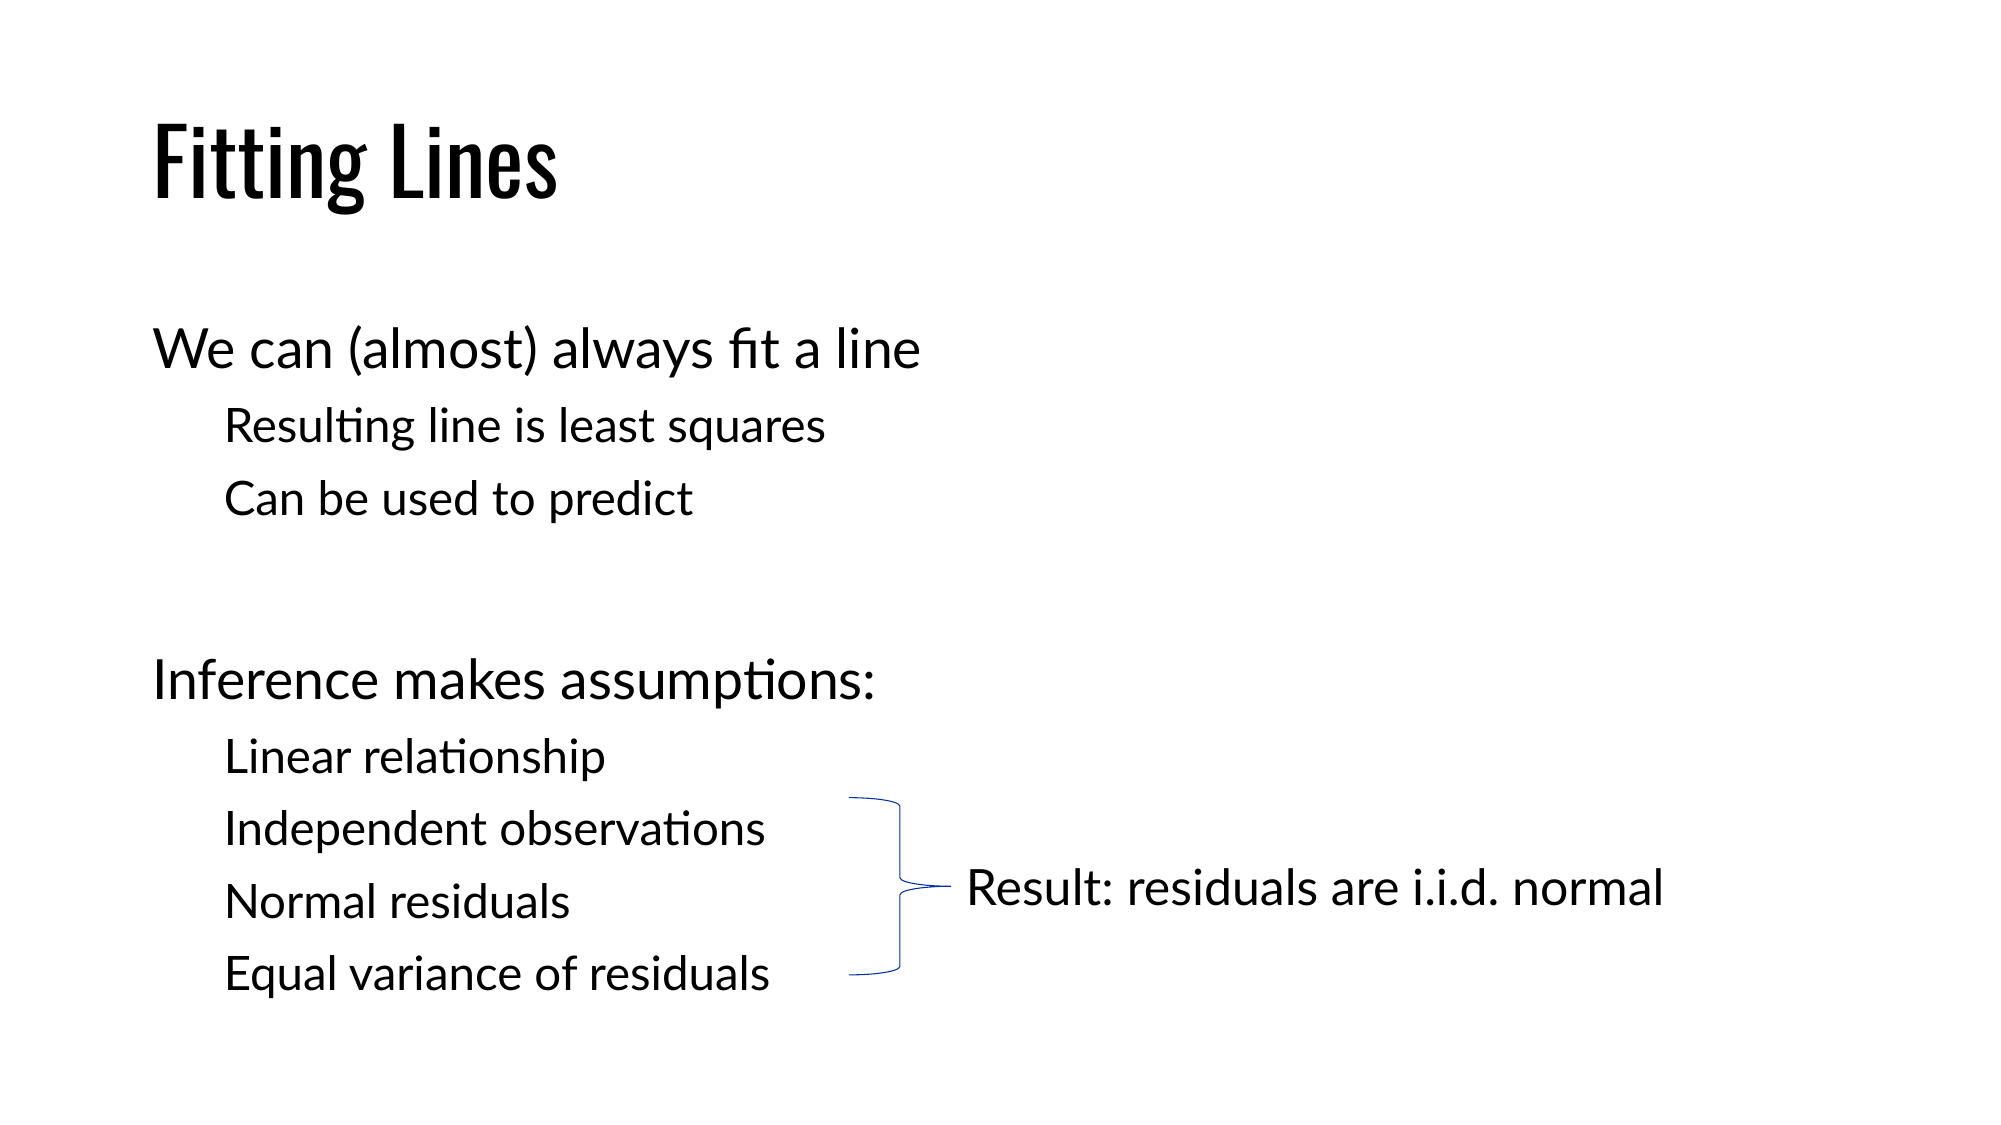

# Fitting Lines
We can (almost) always fit a line
Resulting line is least squares
Can be used to predict

Inference makes assumptions:
Linear relationship
Independent observations
Normal residuals
Equal variance of residuals

Result: residuals are i.i.d. normal